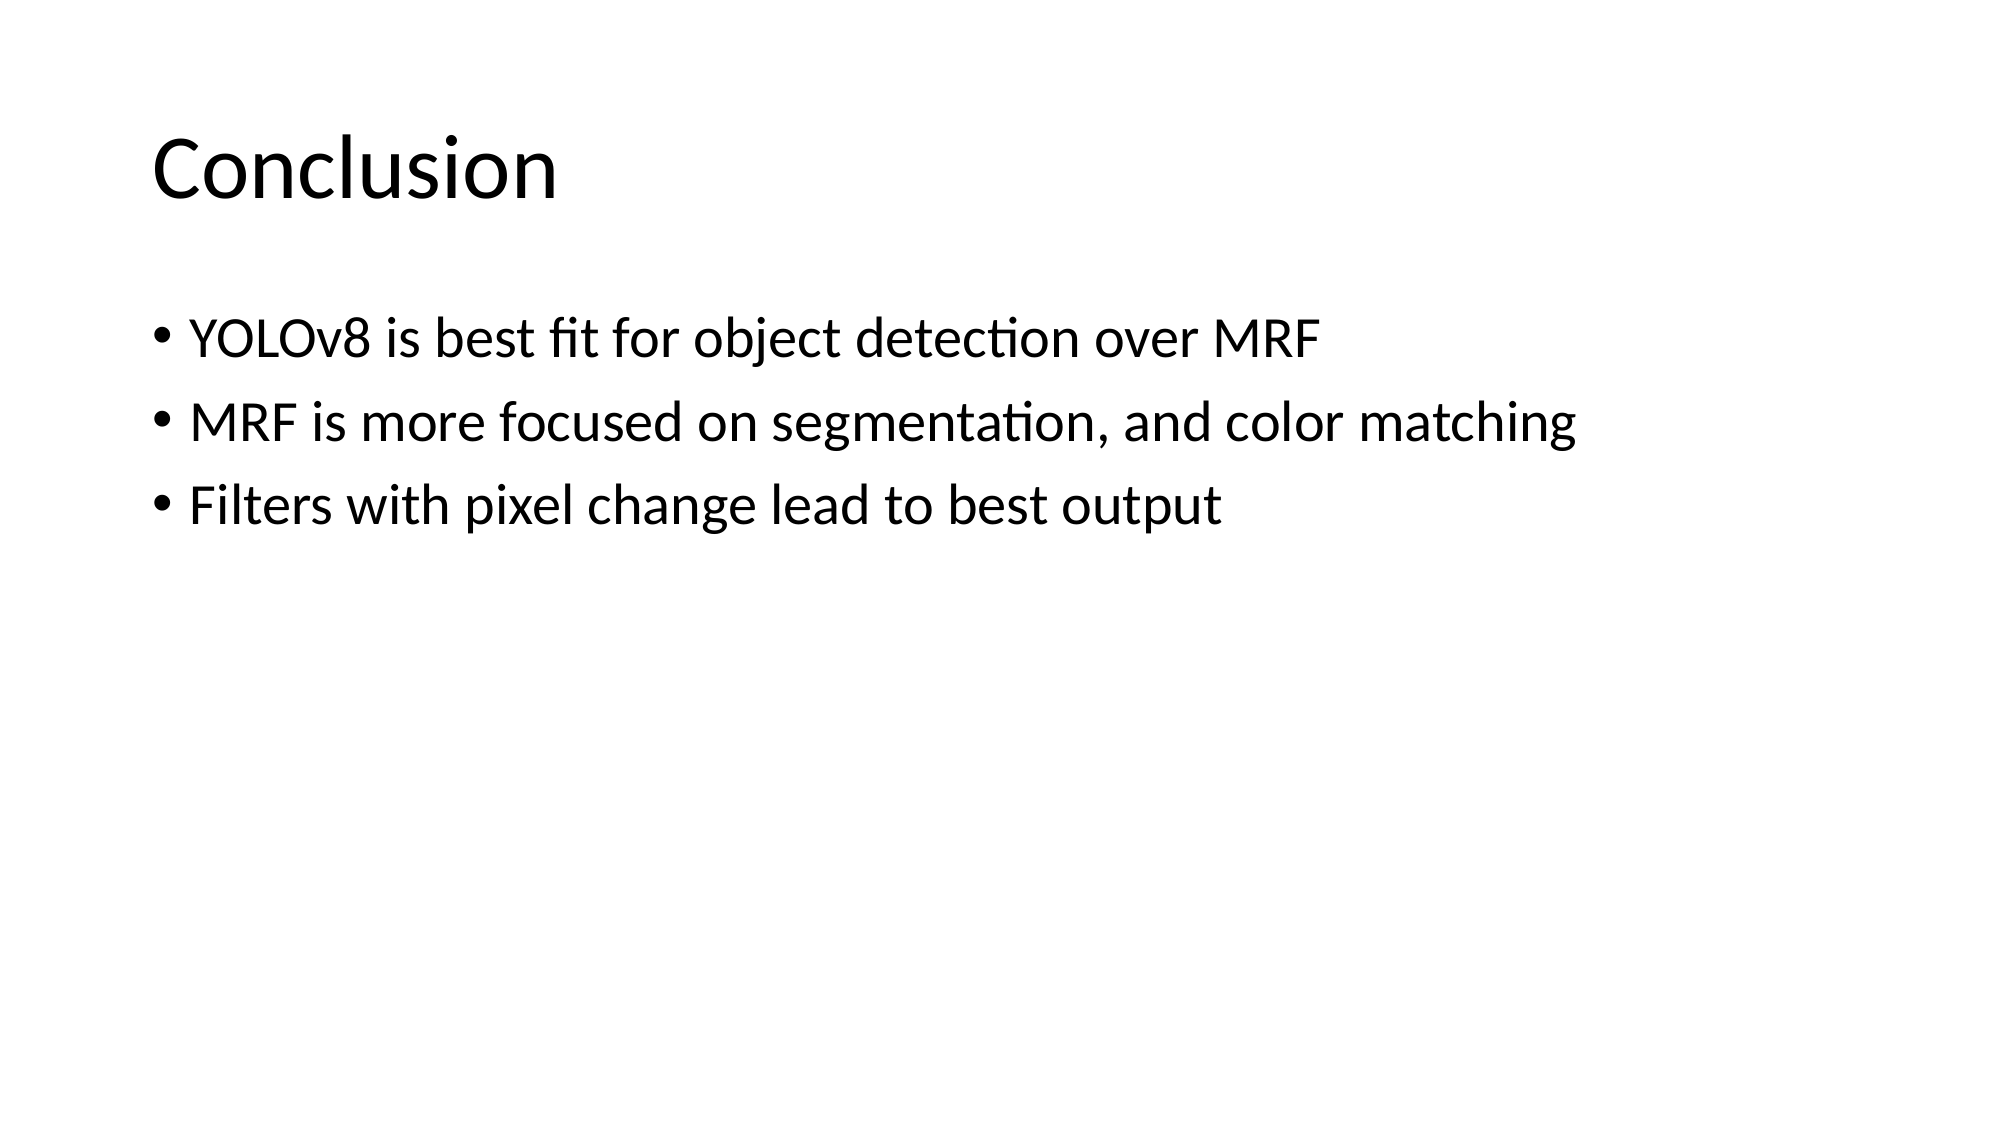

# Conclusion
YOLOv8 is best fit for object detection over MRF
MRF is more focused on segmentation, and color matching
Filters with pixel change lead to best output